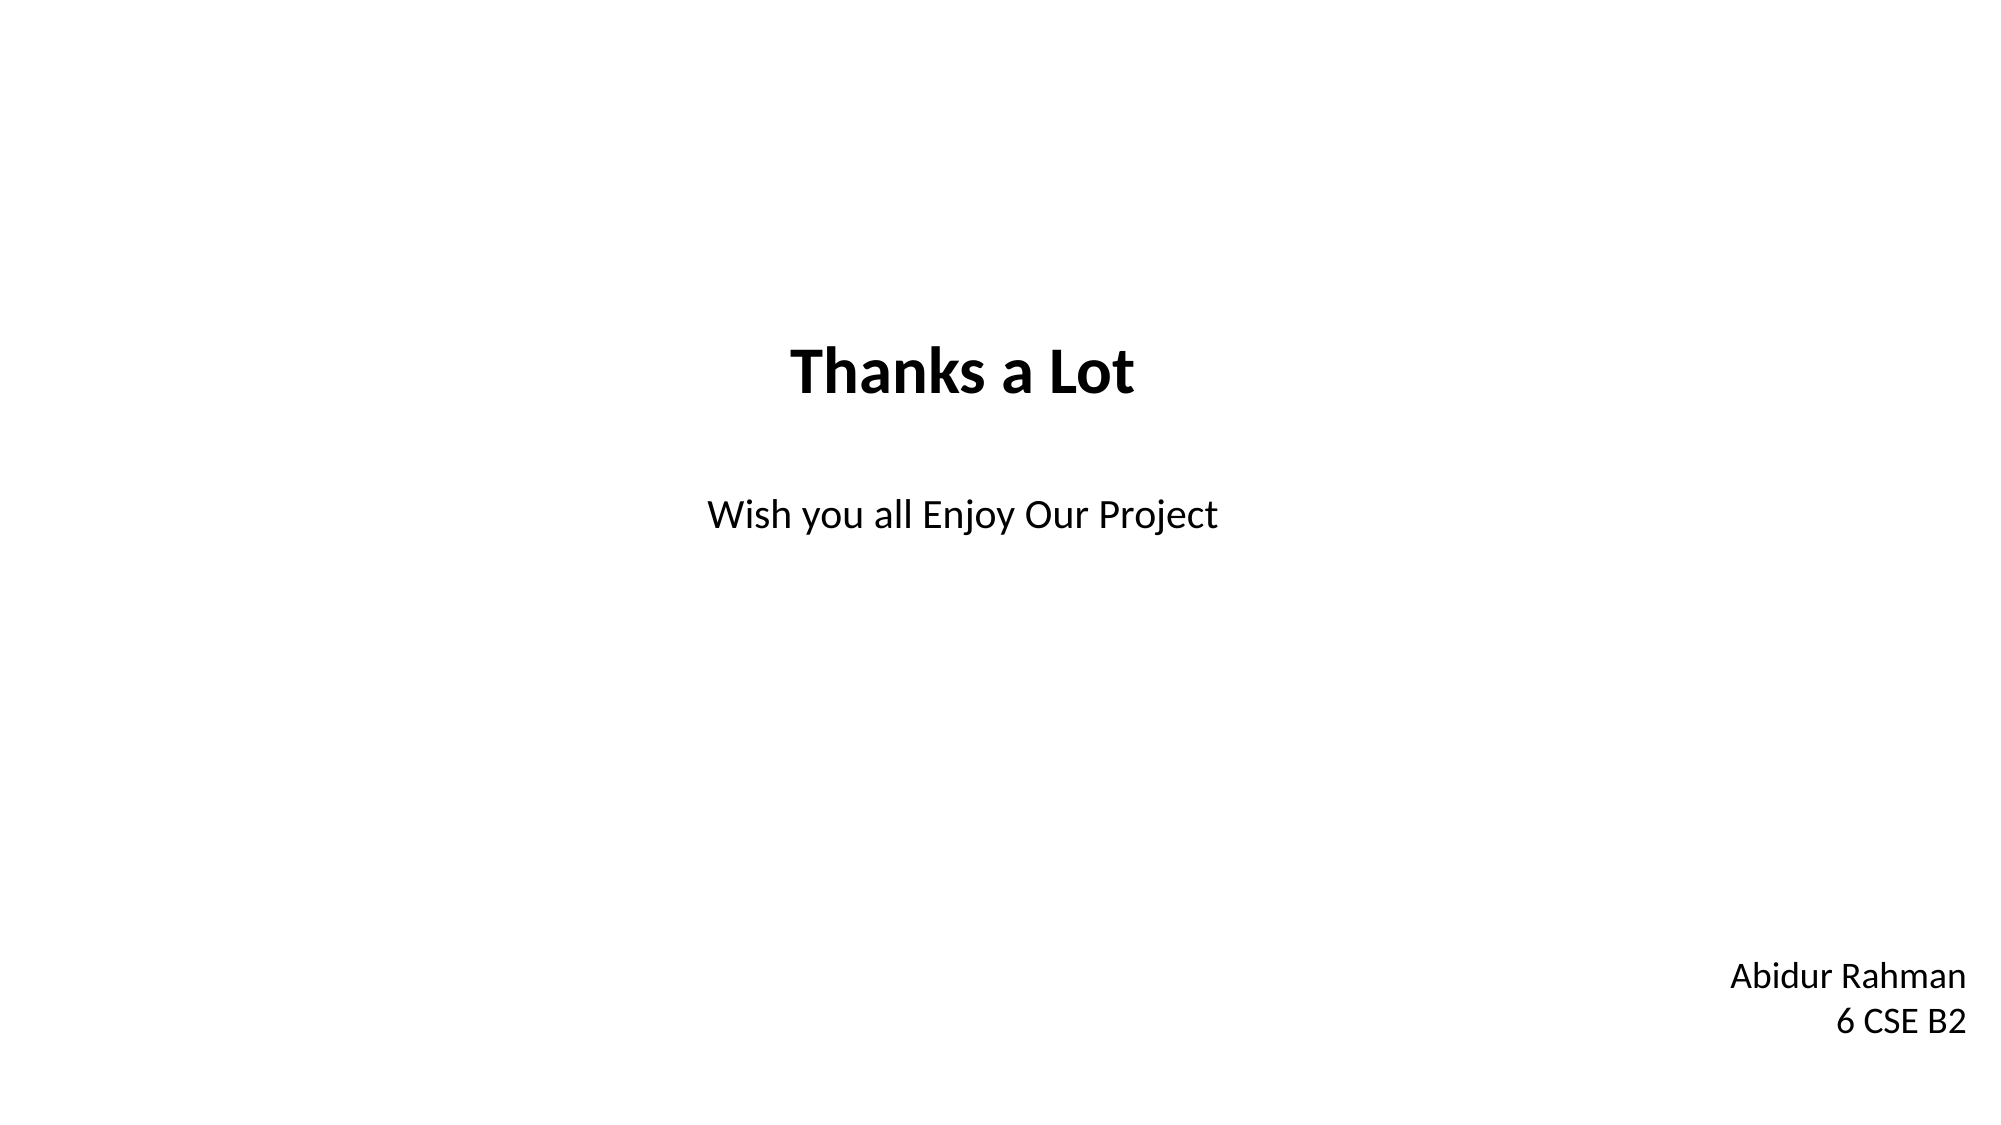

Thanks a Lot

Wish you all Enjoy Our Project
Abidur Rahman
6 CSE B2